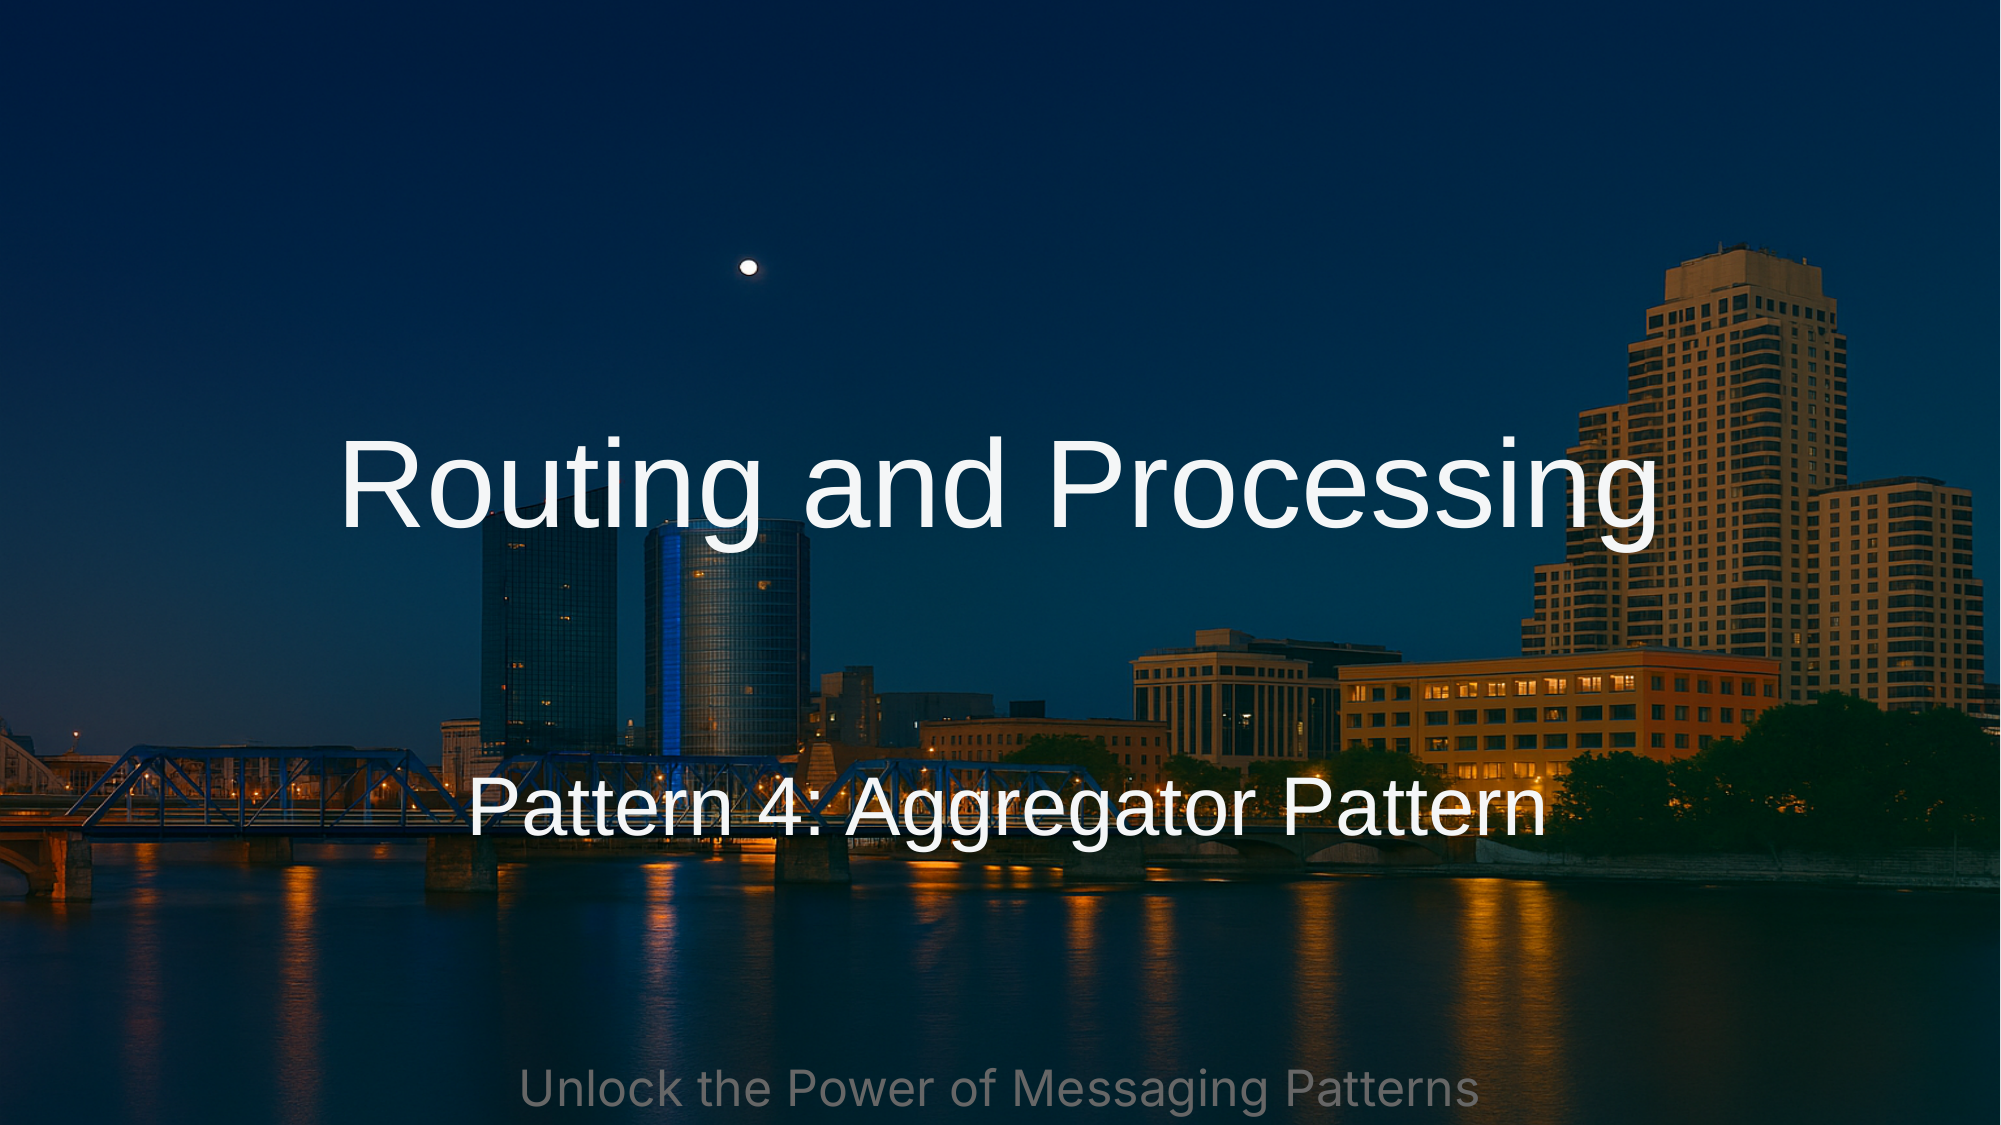

# Routing and Processing
Pattern 4: Aggregator Pattern